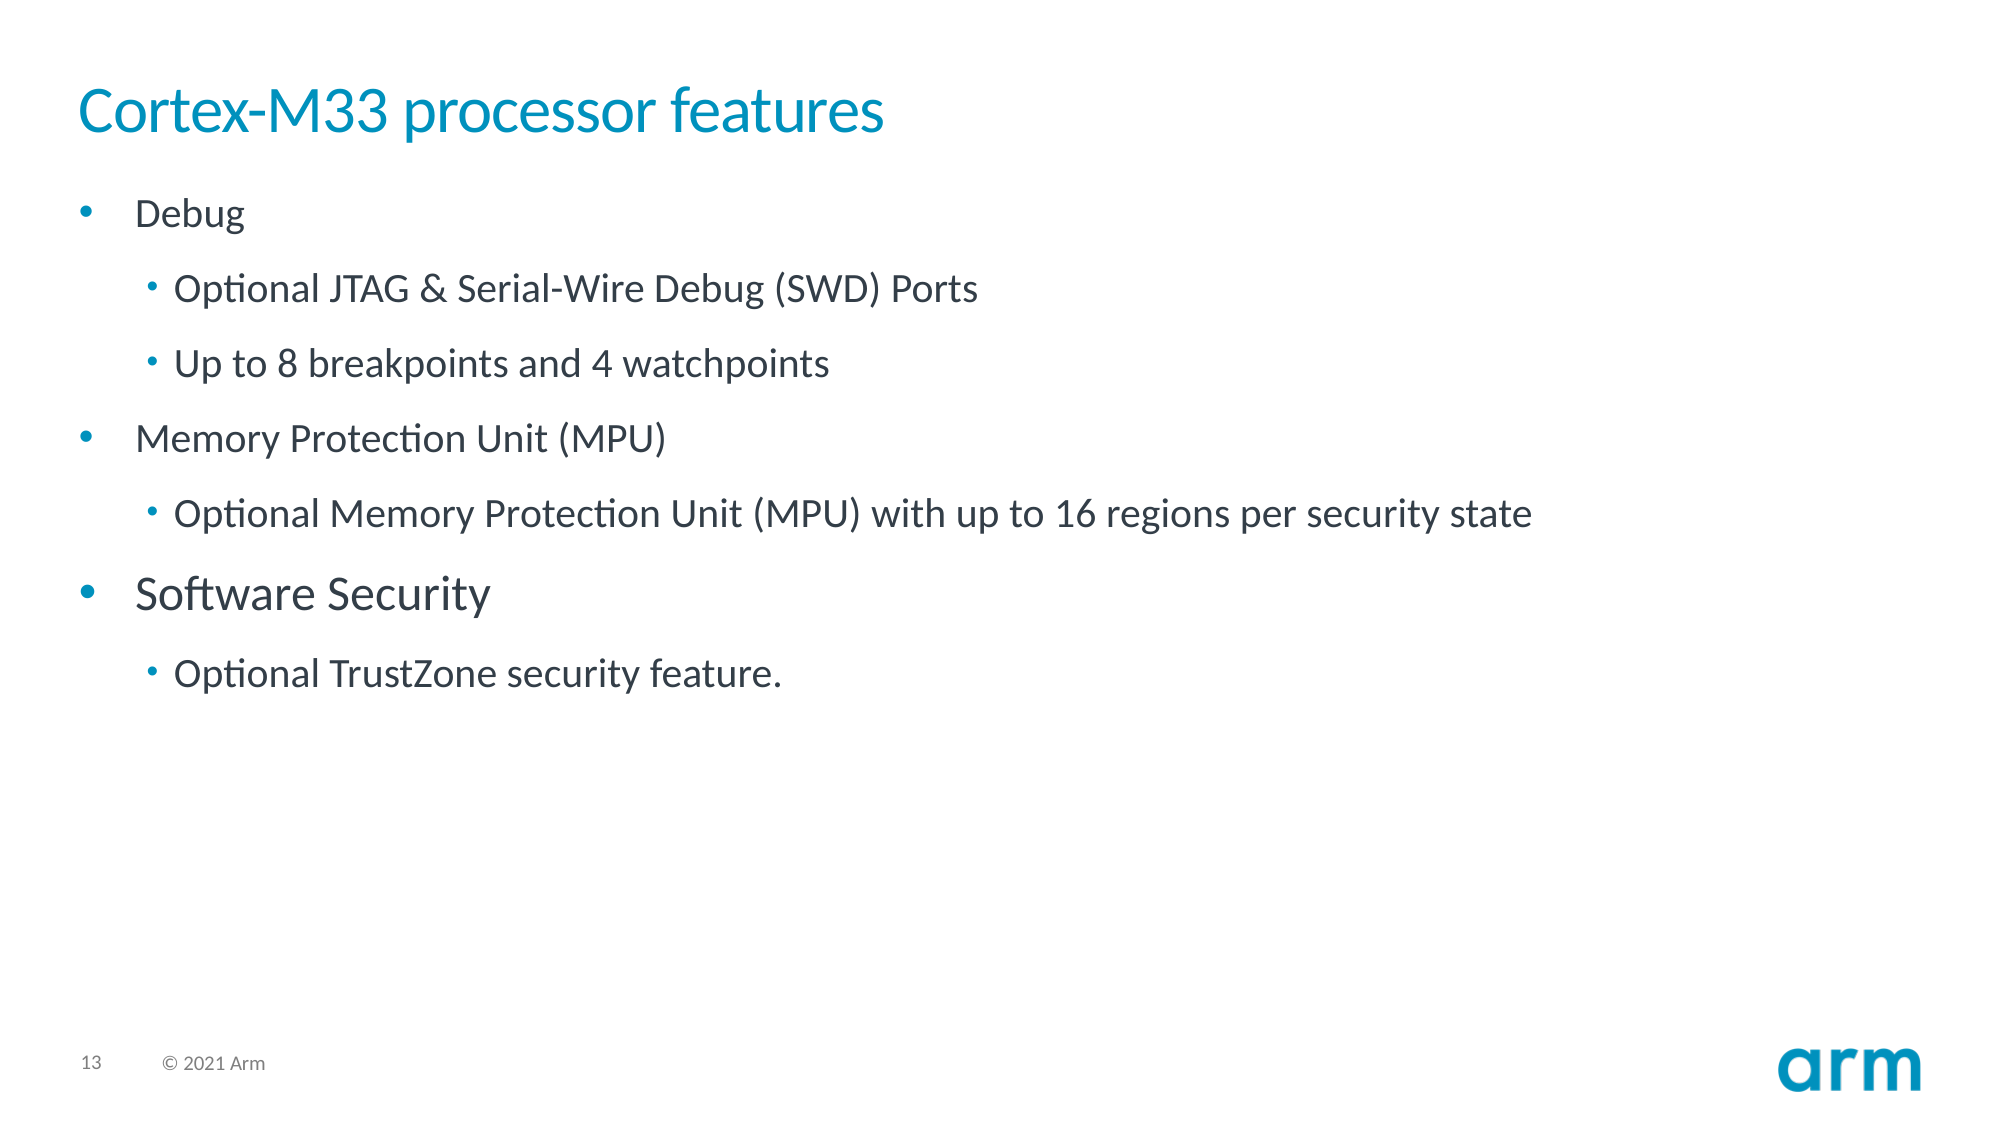

# Cortex-M33 processor features
Debug
Optional JTAG & Serial-Wire Debug (SWD) Ports
Up to 8 breakpoints and 4 watchpoints
Memory Protection Unit (MPU)
Optional Memory Protection Unit (MPU) with up to 16 regions per security state
Software Security
Optional TrustZone security feature.